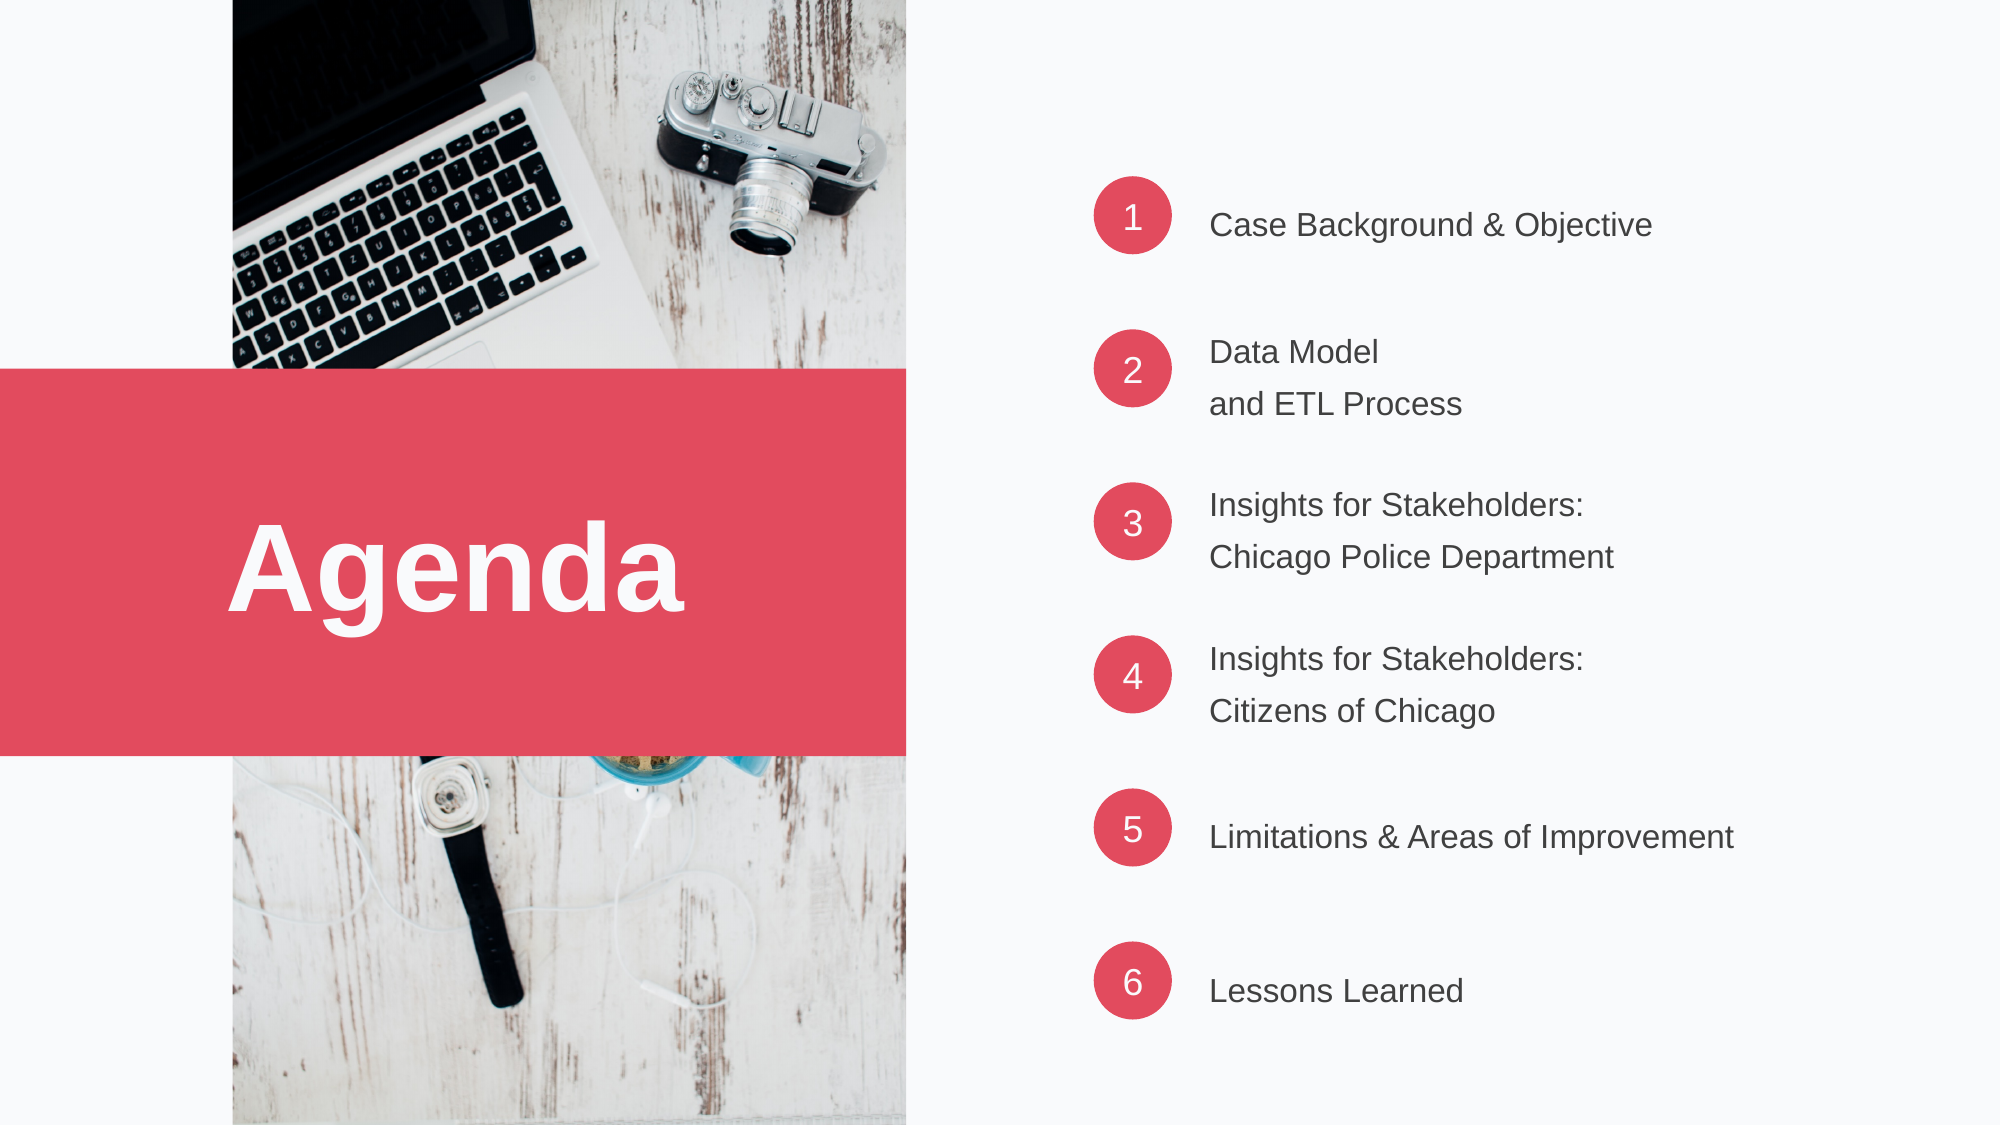

1
Case Background & Objective
Data Model
and ETL Process
2

Insights for Stakeholders:
Chicago Police Department
Agenda
3
Insights for Stakeholders:
Citizens of Chicago
4
5
Limitations & Areas of Improvement
6
Lessons Learned